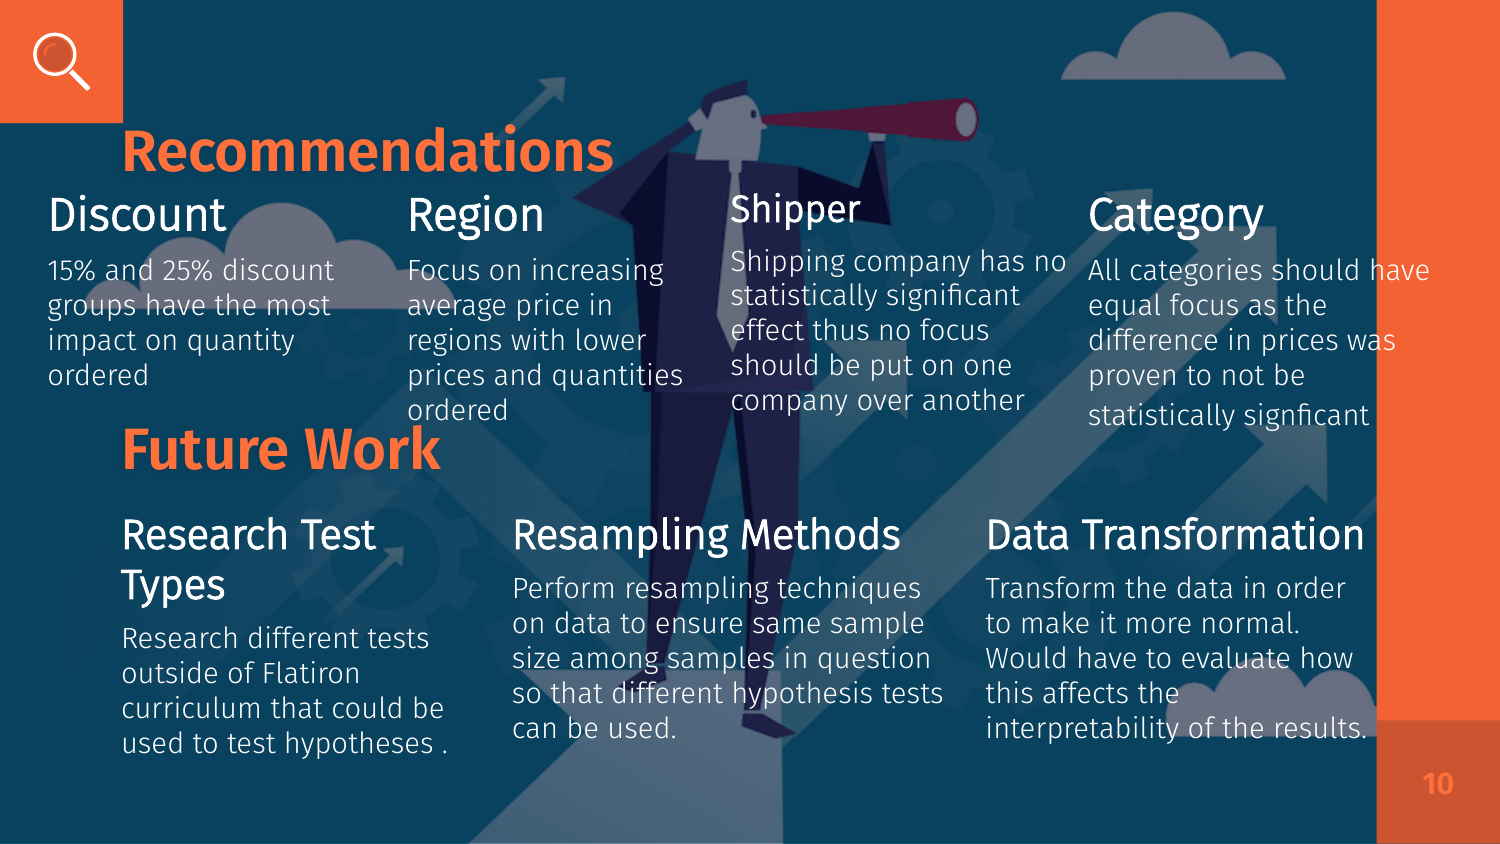

# Recommendations
Discount
15% and 25% discount groups have the most impact on quantity ordered
Region
Focus on increasing average price in regions with lower prices and quantities ordered
Shipper
Shipping company has no statistically significant effect thus no focus should be put on one company over another
Category
All categories should have equal focus as the difference in prices was proven to not be statistically signficant
Future Work
Research Test Types
Research different tests outside of Flatiron curriculum that could be used to test hypotheses .
Resampling Methods
Perform resampling techniques on data to ensure same sample size among samples in question so that different hypothesis tests can be used.
Data Transformation
Transform the data in order to make it more normal. Would have to evaluate how this affects the interpretability of the results.

10